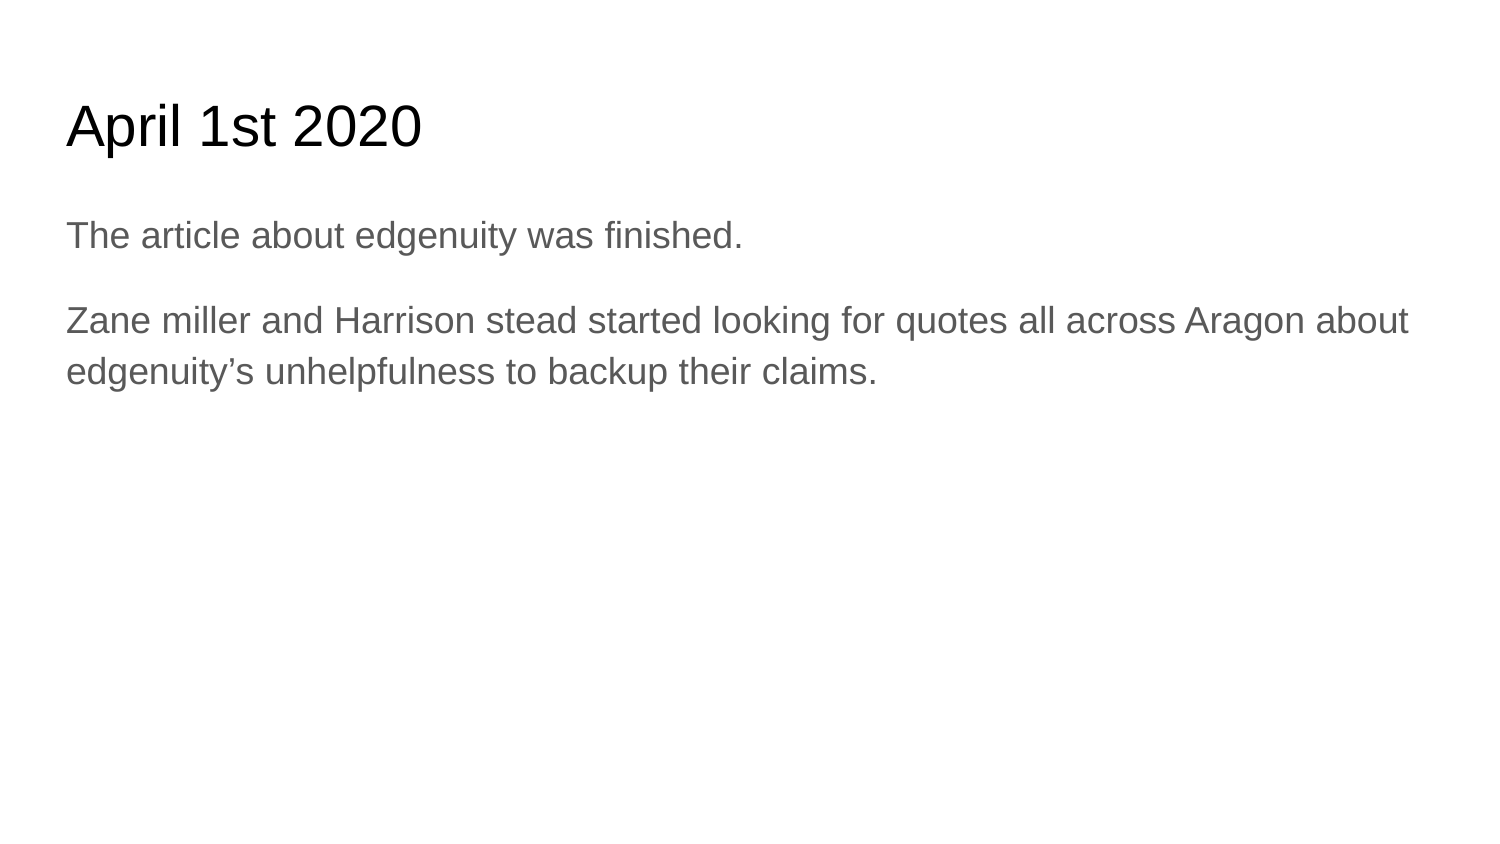

# April 1st 2020
The article about edgenuity was finished.
Zane miller and Harrison stead started looking for quotes all across Aragon about edgenuity’s unhelpfulness to backup their claims.